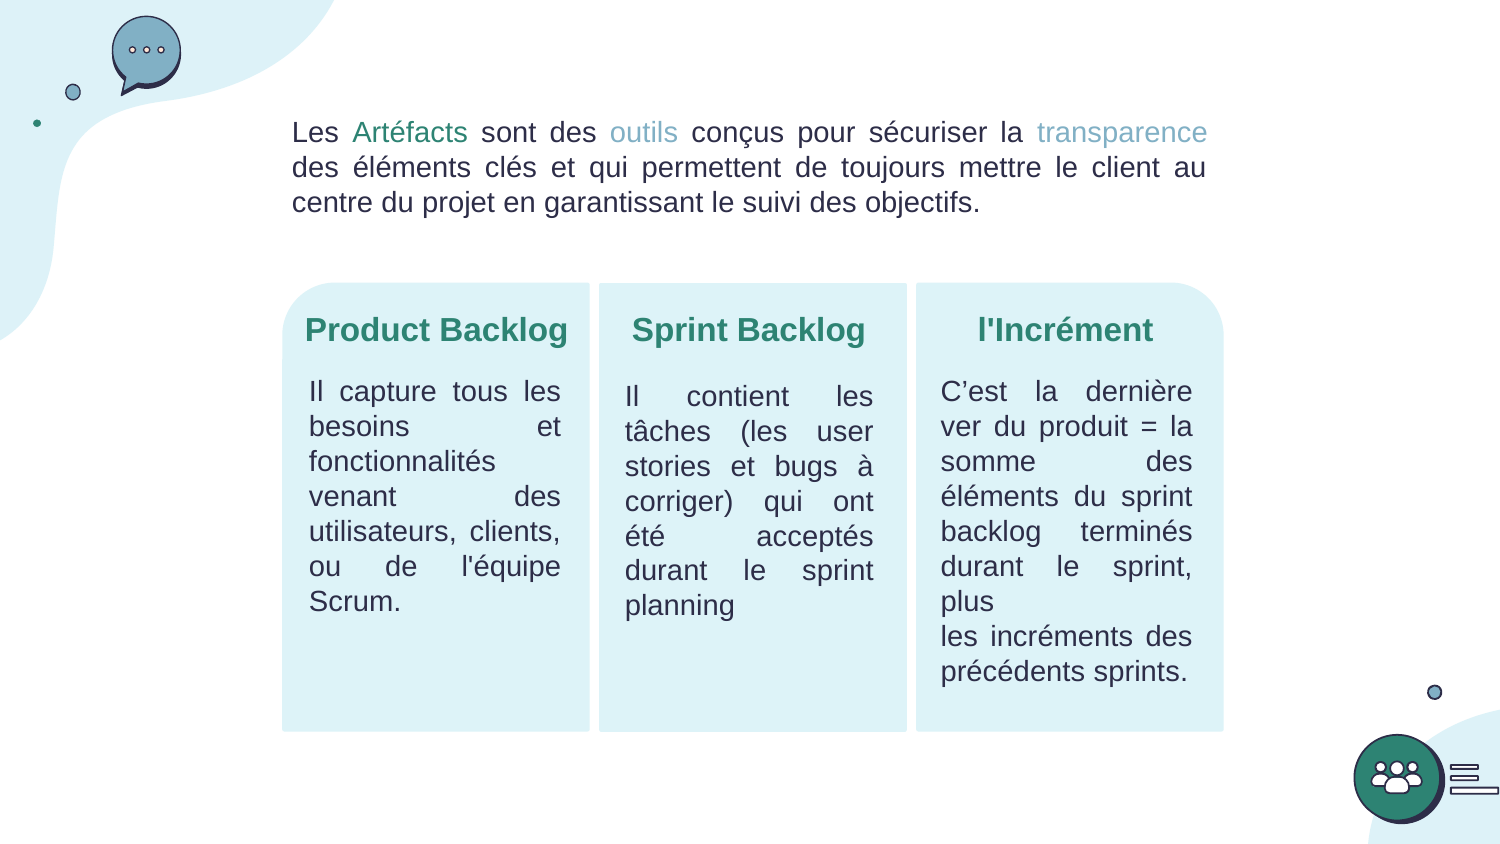

Les Artéfacts sont des outils conçus pour sécuriser la transparence des éléments clés et qui permettent de toujours mettre le client au centre du projet en garantissant le suivi des objectifs.

Product Backlog
Sprint Backlog
l'Incrément
Il capture tous les besoins et fonctionnalités venant des utilisateurs, clients, ou de l'équipe Scrum.
C’est la dernière ver du produit = la somme des éléments du sprint backlog terminés durant le sprint, plus
les incréments des précédents sprints.
Il contient les tâches (les user stories et bugs à corriger) qui ont été acceptés durant le sprint planning